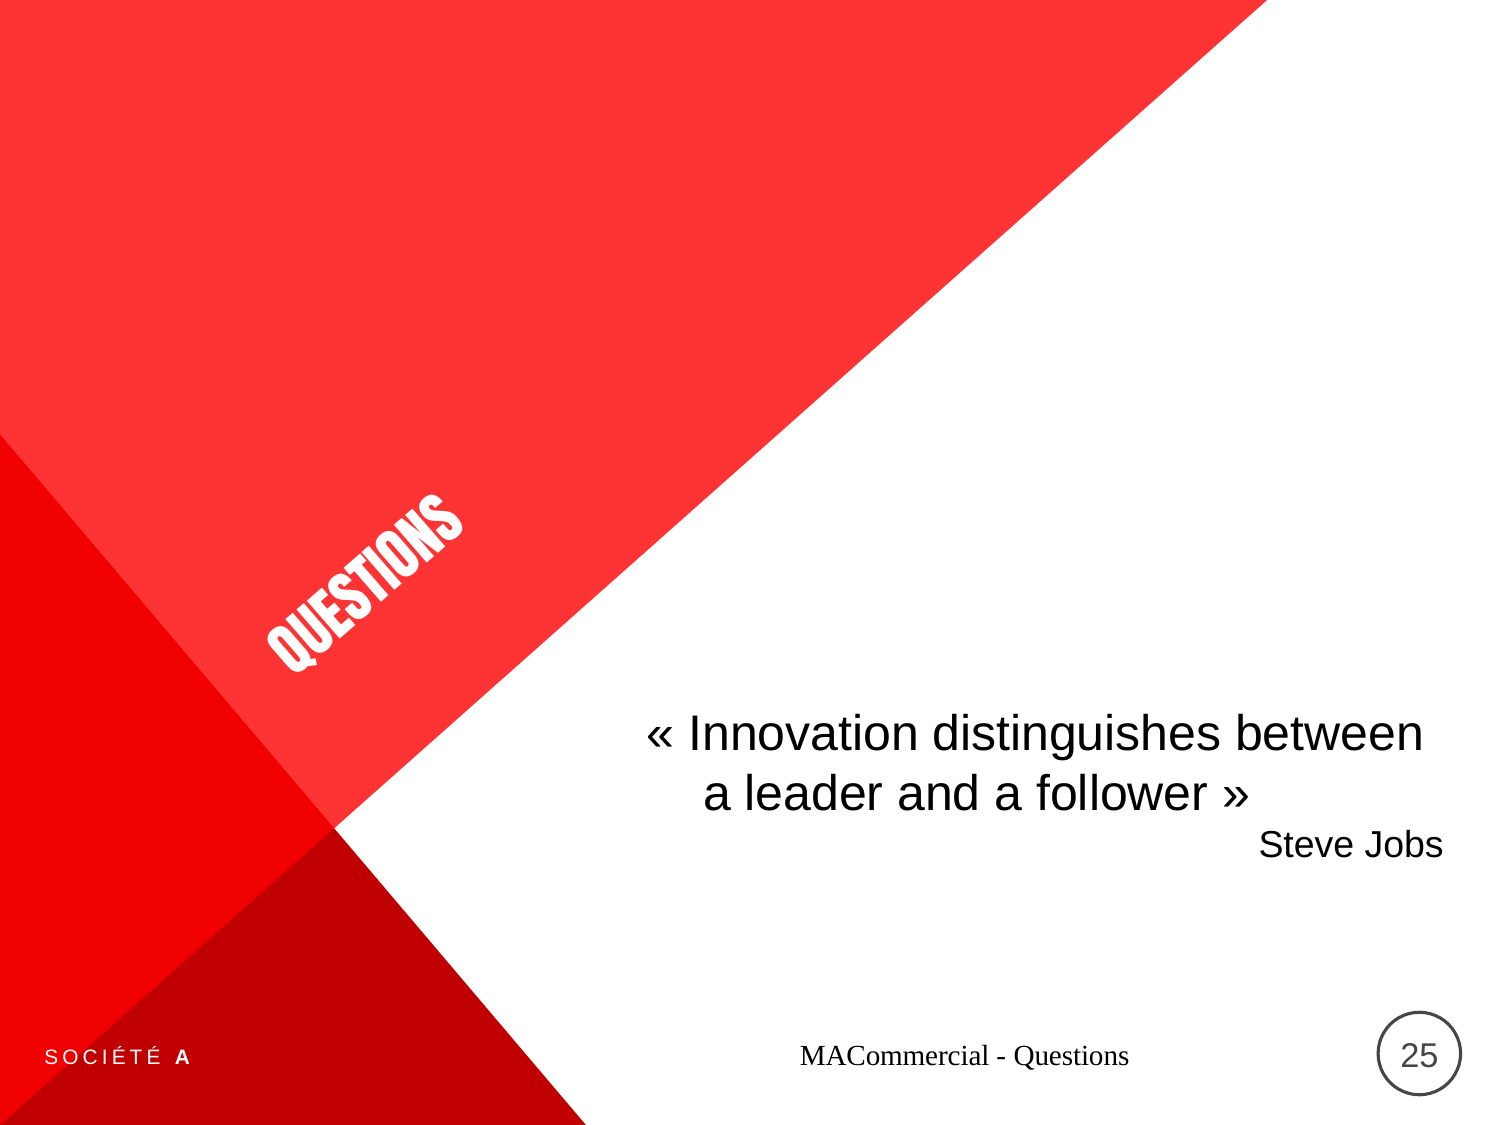

# Questions

« Innovation distinguishes between a leader and a follower »
Steve Jobs
25
MACommercial - Questions
Société A